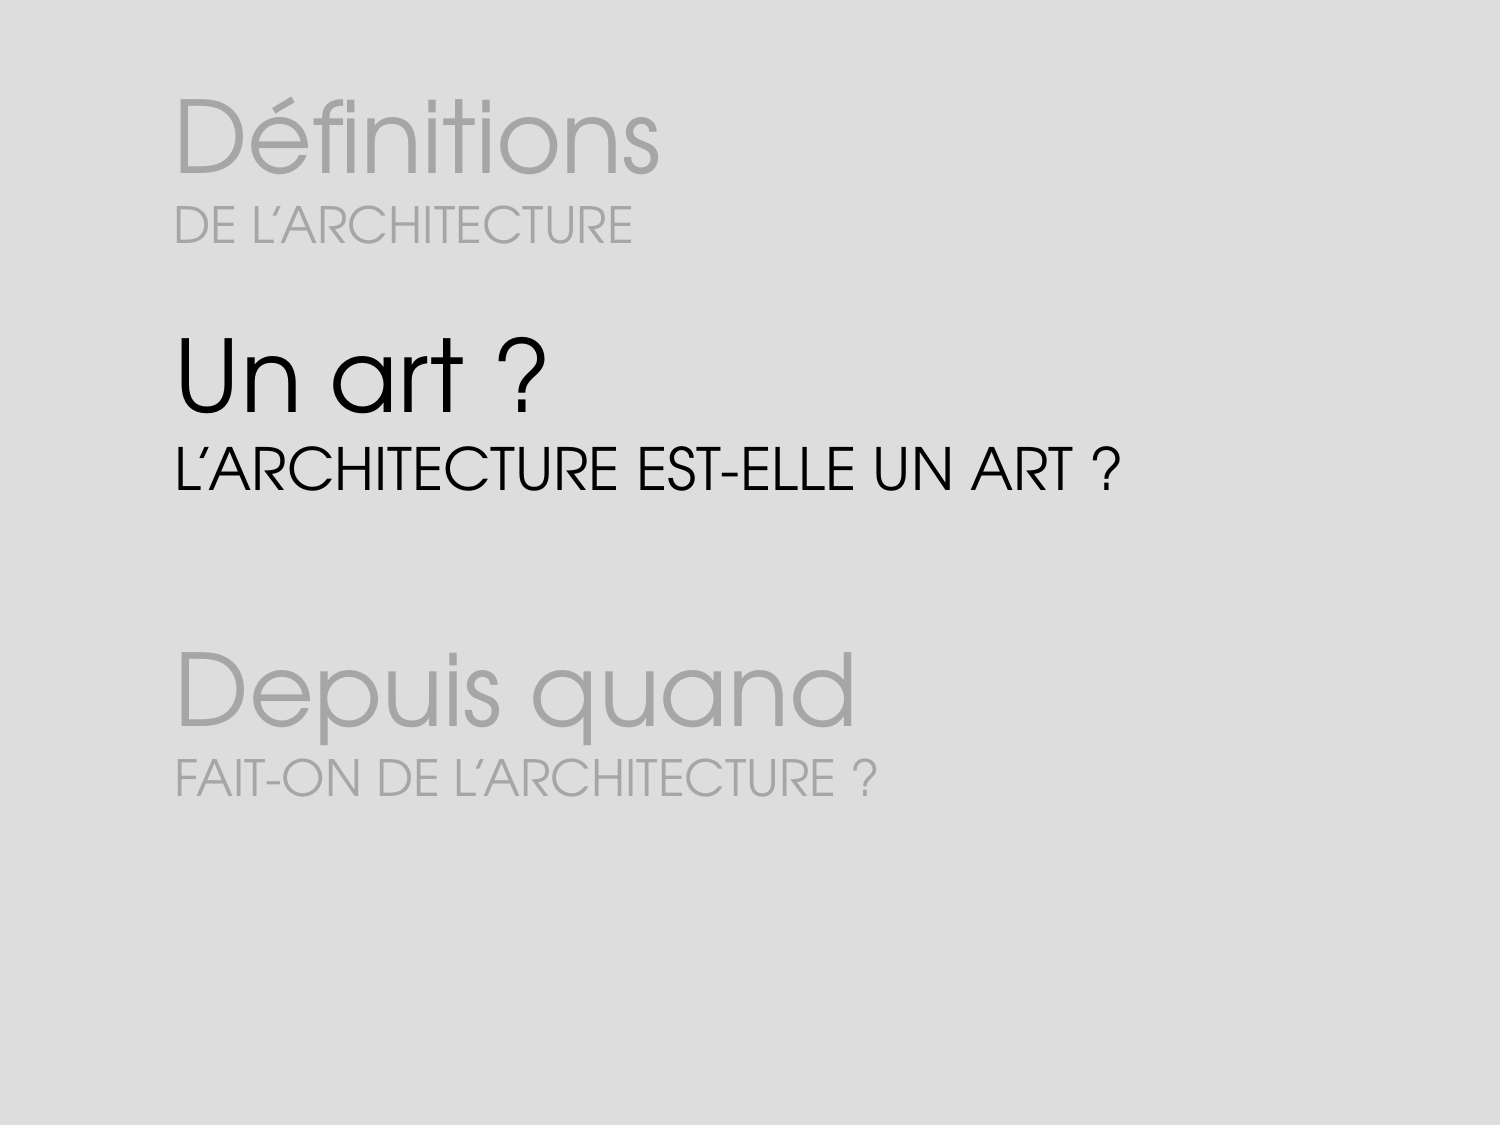

Définitions
DE L’ARCHITECTURE
Un art ?
L’ARCHITECTURE EST-ELLE UN ART ?
Depuis quand
FAIT-ON DE L’ARCHITECTURE ?